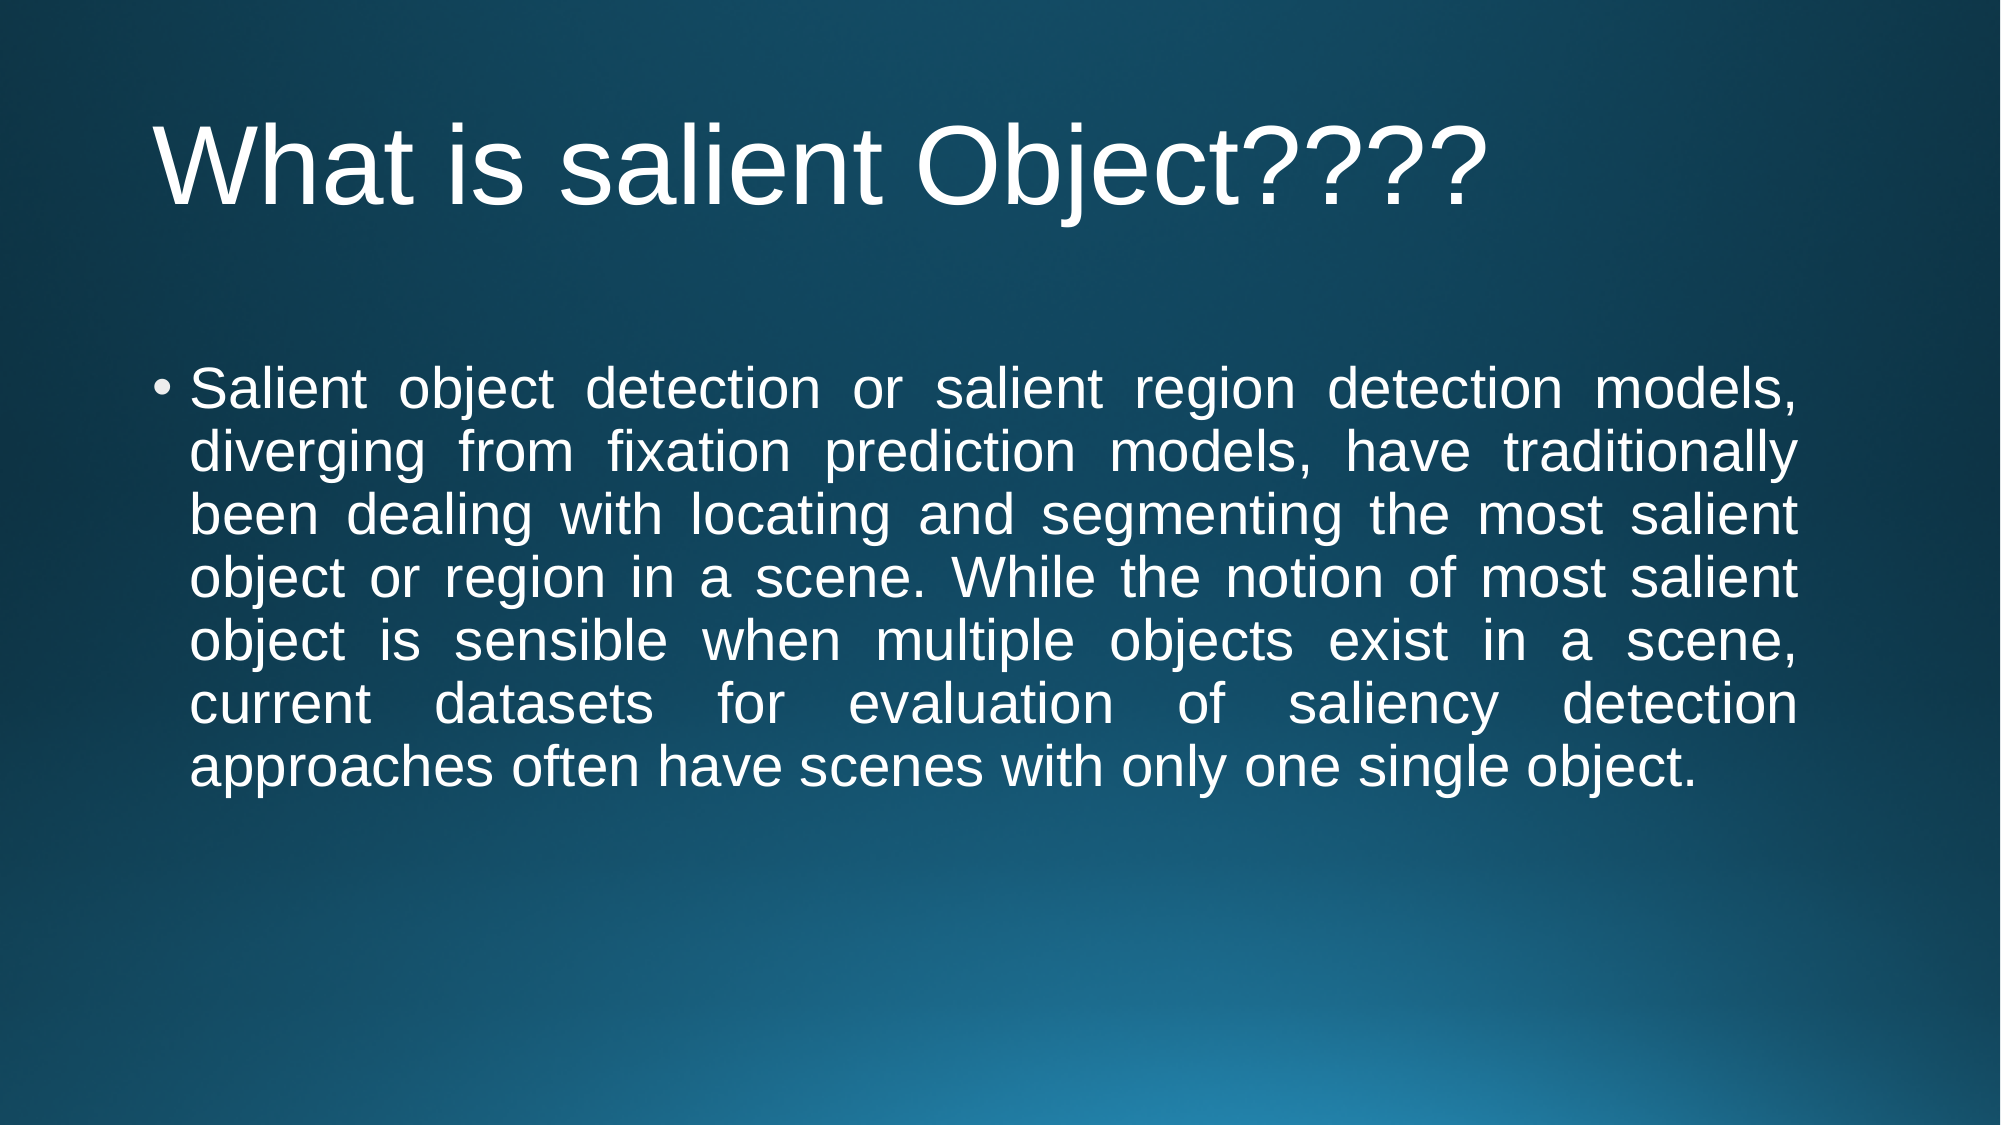

# What is salient Object????
Salient object detection or salient region detection models, diverging from fixation prediction models, have traditionally been dealing with locating and segmenting the most salient object or region in a scene. While the notion of most salient object is sensible when multiple objects exist in a scene, current datasets for evaluation of saliency detection approaches often have scenes with only one single object.